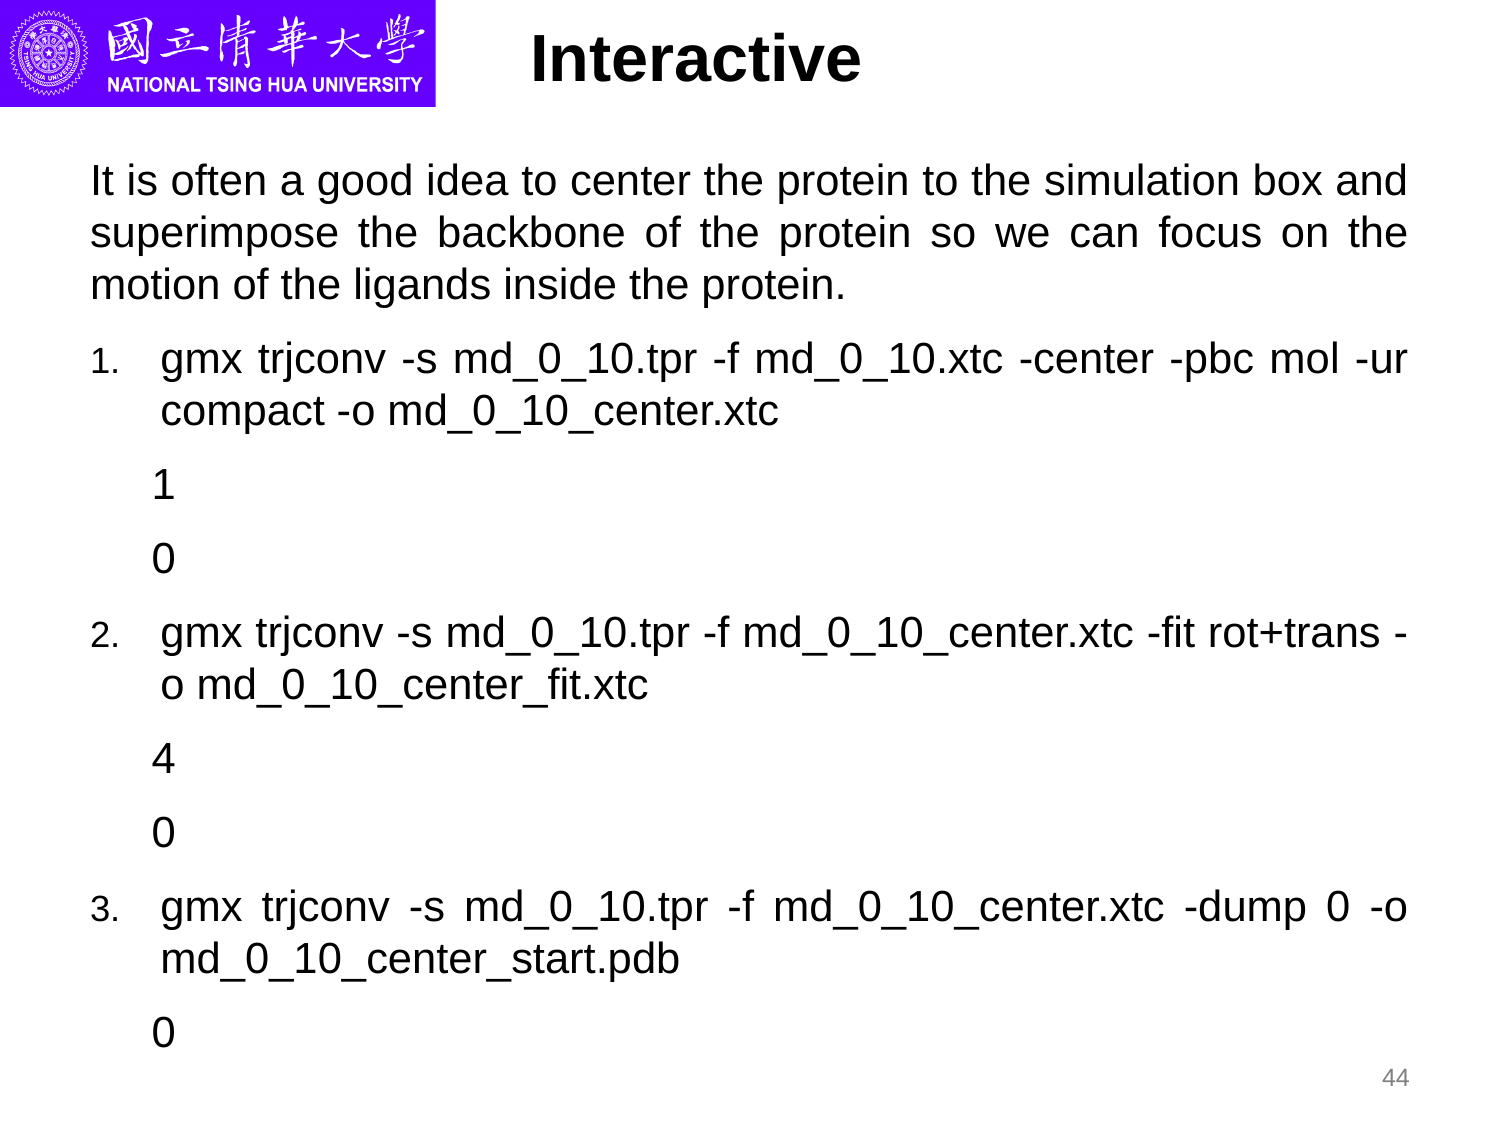

# Interactive
It is often a good idea to center the protein to the simulation box and superimpose the backbone of the protein so we can focus on the motion of the ligands inside the protein.
gmx trjconv -s md_0_10.tpr -f md_0_10.xtc -center -pbc mol -ur compact -o md_0_10_center.xtc
1
0
gmx trjconv -s md_0_10.tpr -f md_0_10_center.xtc -fit rot+trans -o md_0_10_center_fit.xtc
4
0
gmx trjconv -s md_0_10.tpr -f md_0_10_center.xtc -dump 0 -o md_0_10_center_start.pdb
0
44